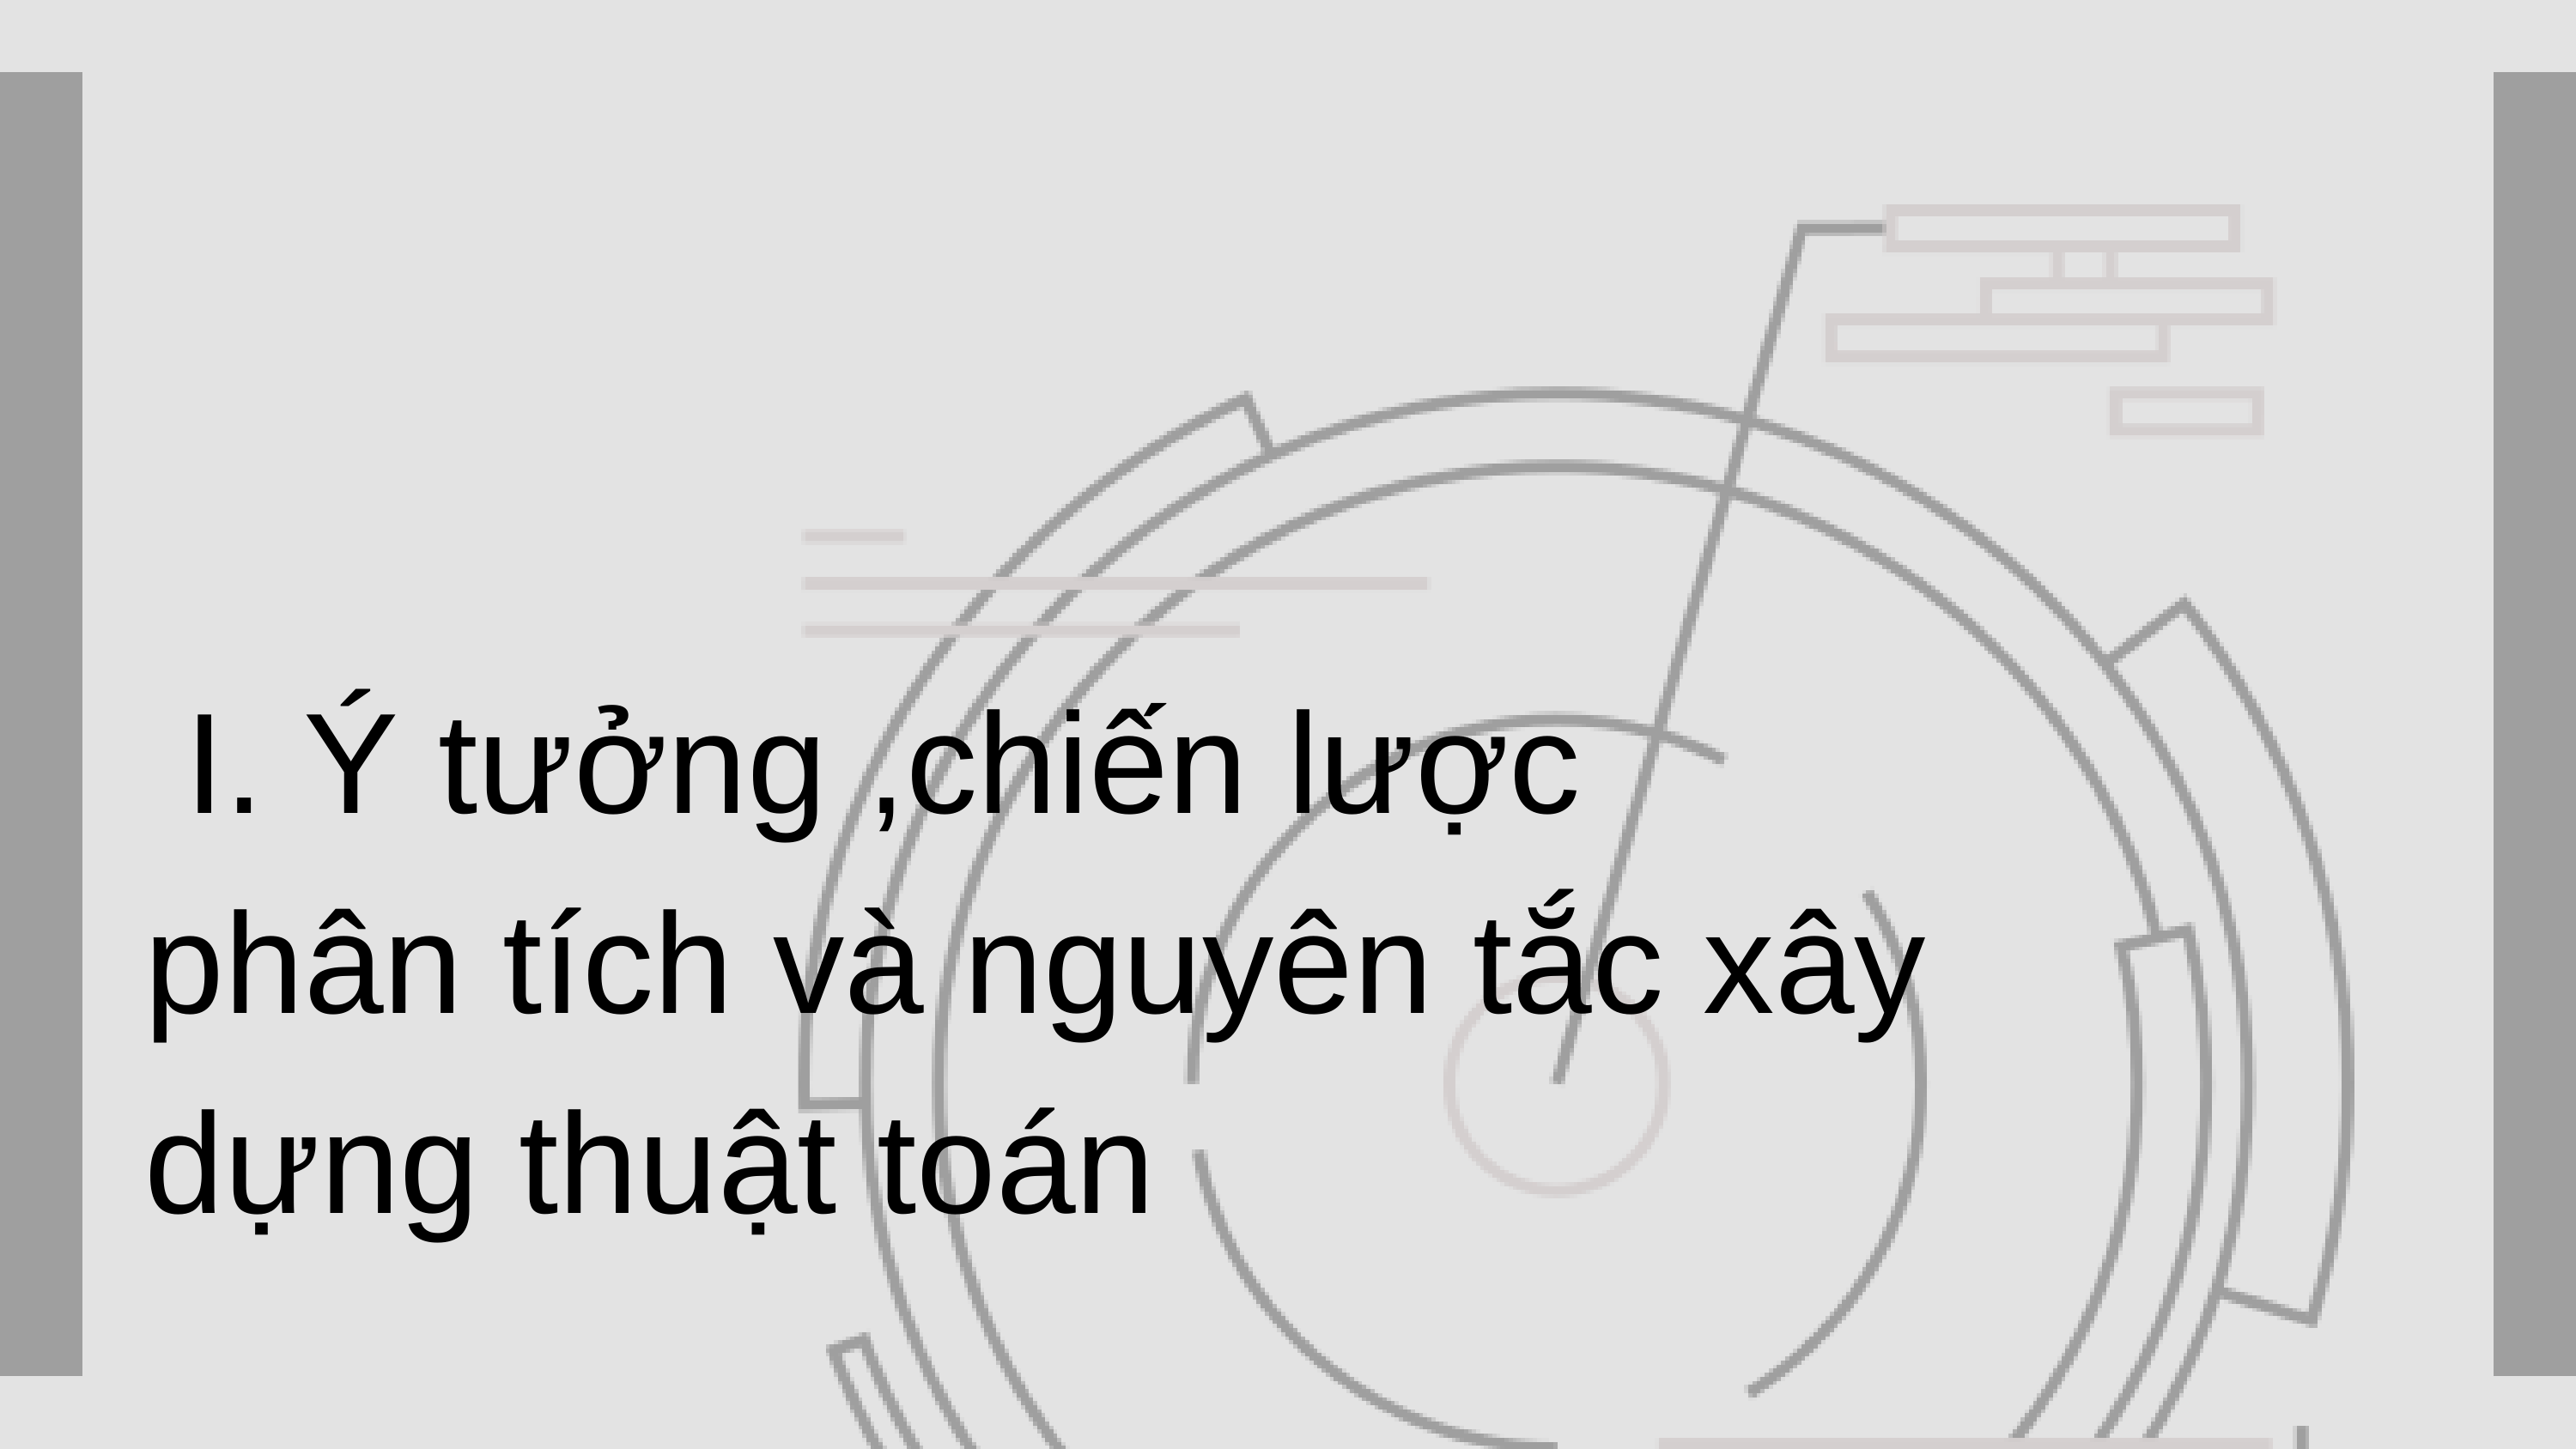

I. Ý tưởng ,chiến lược phân tích và nguyên tắc xây dựng thuật toán